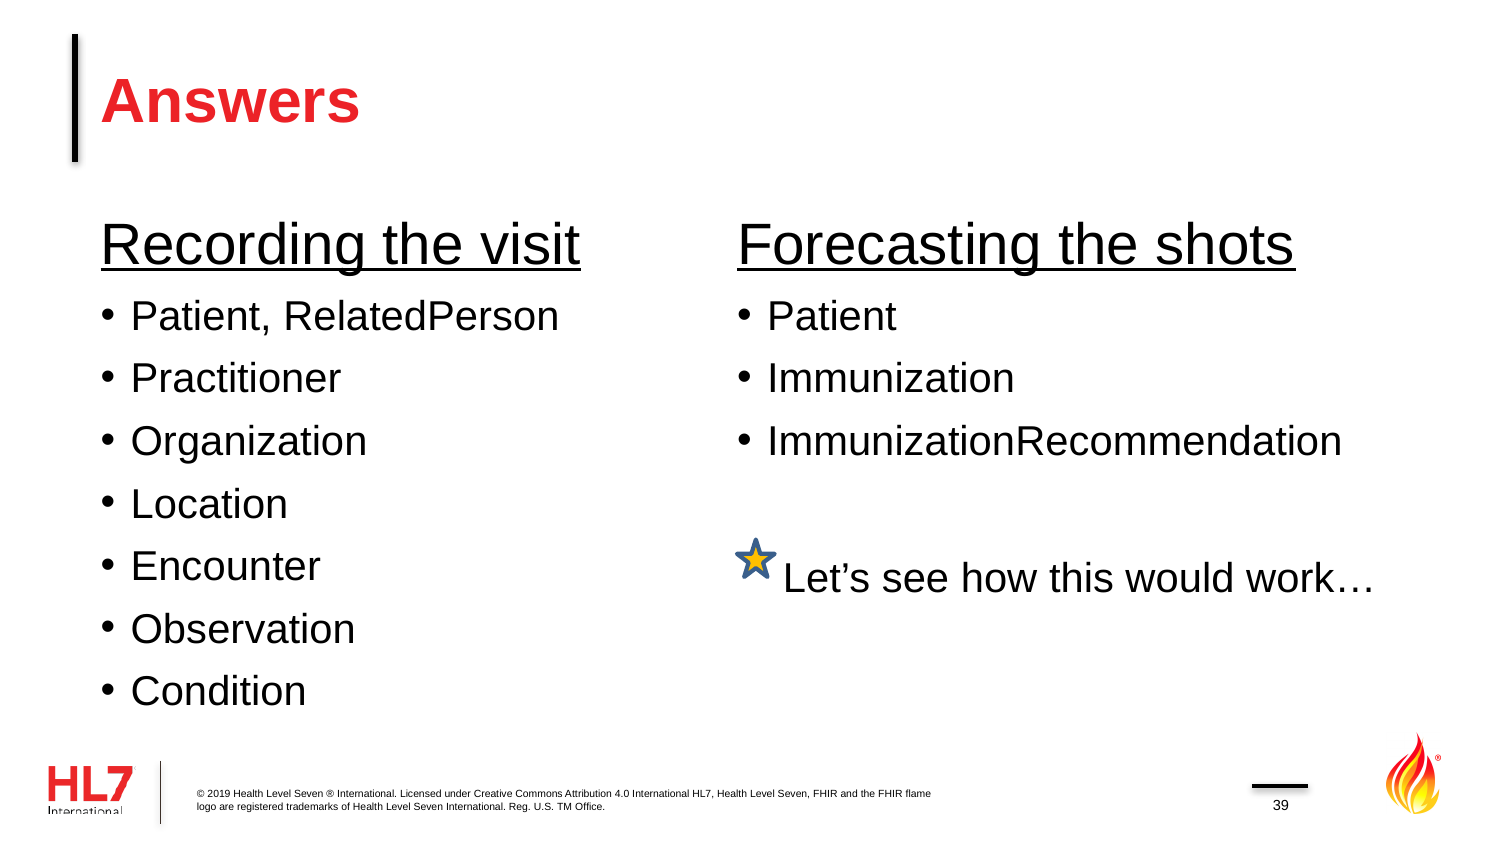

# Answers
Recording the visit
Patient, RelatedPerson
Practitioner
Organization
Location
Encounter
Observation
Condition

Forecasting the shots
Patient
Immunization
ImmunizationRecommendation

    Let’s see how this would work…

© 2019 Health Level Seven ® International. Licensed under Creative Commons Attribution 4.0 International HL7, Health Level Seven, FHIR and the FHIR flame logo are registered trademarks of Health Level Seven International. Reg. U.S. TM Office.
39